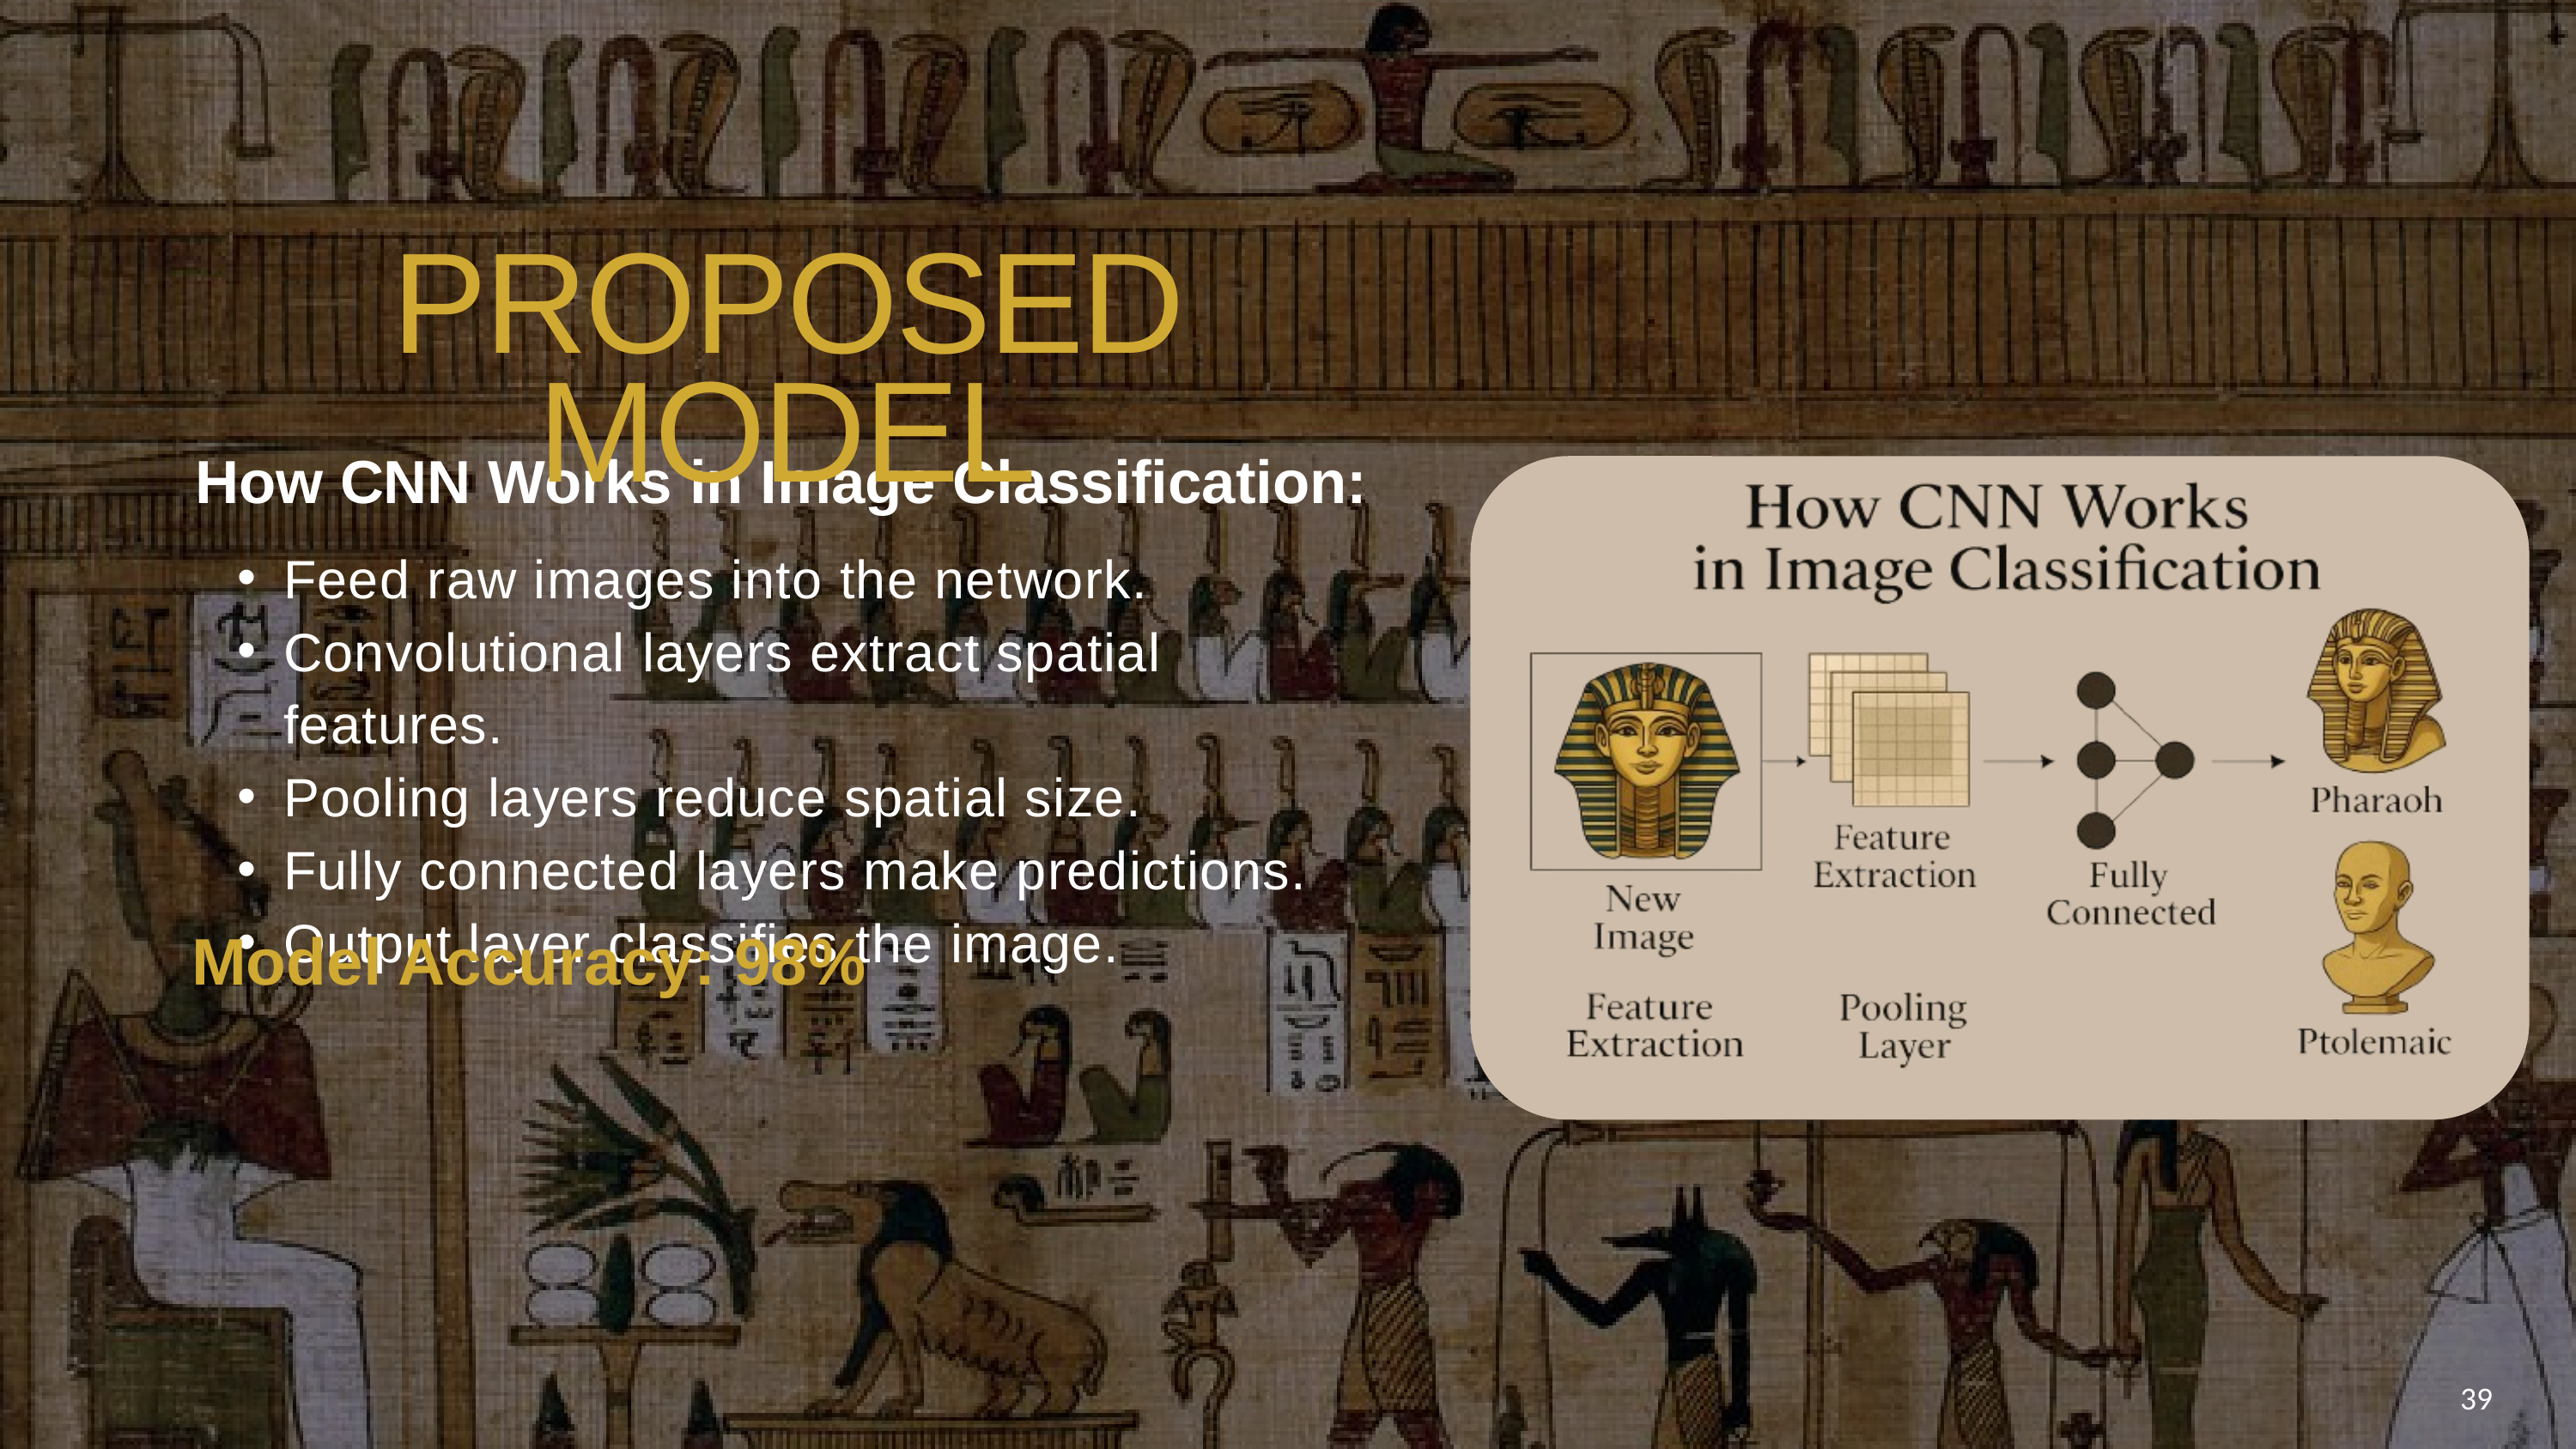

PROPOSED MODEL
How CNN Works in Image Classification:

Feed raw images into the network.
Convolutional layers extract spatial features.
Pooling layers reduce spatial size.
Fully connected layers make predictions.
Output layer classifies the image.

Model Accuracy: 98%

39